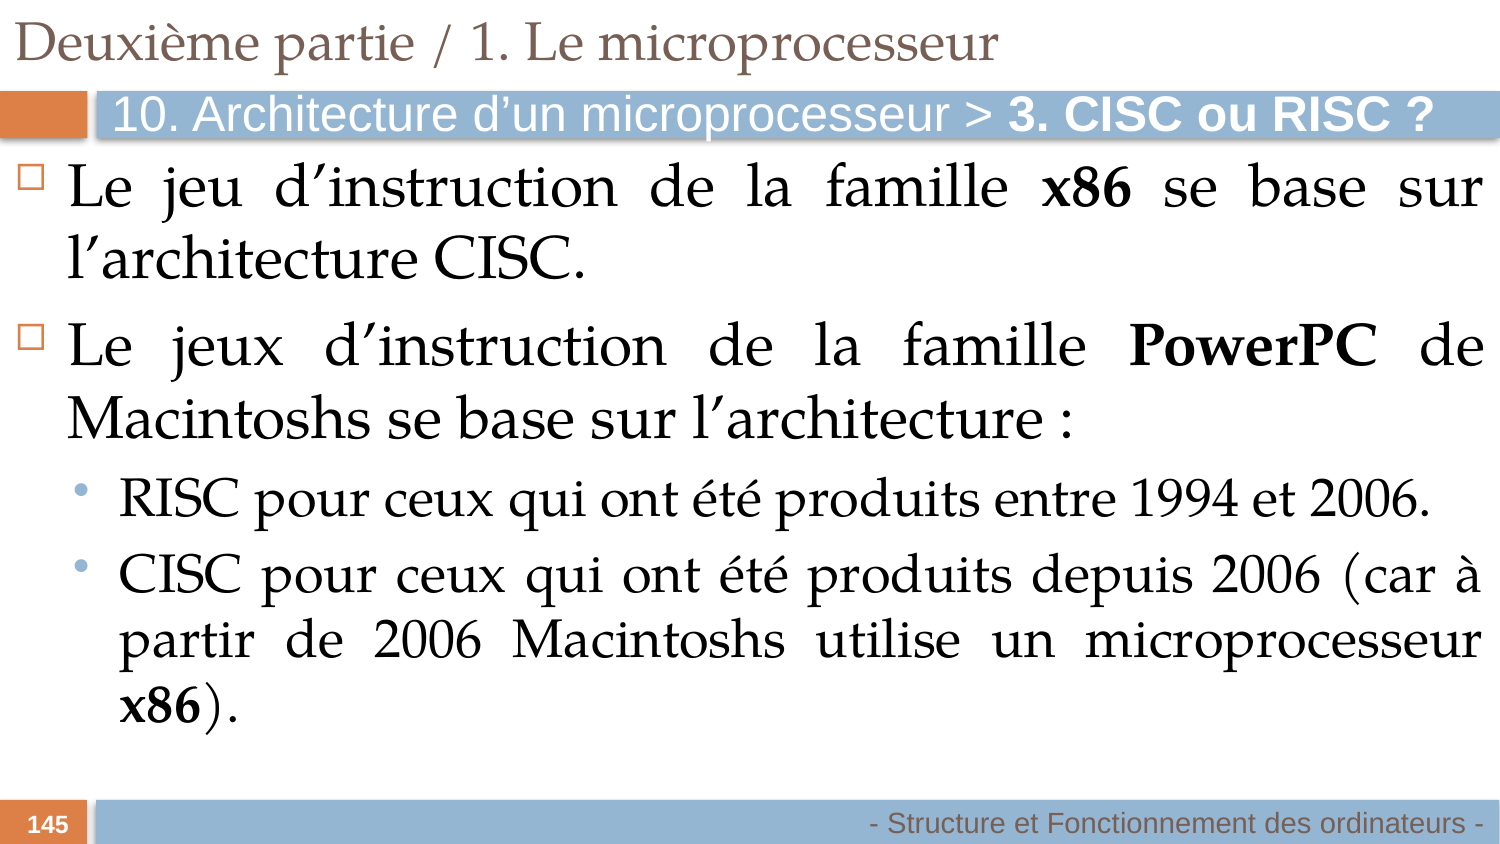

# Deuxième partie / 1. Le microprocesseur
10. Architecture d’un microprocesseur > 3. CISC ou RISC ?
Le jeu d’instruction de la famille x86 se base sur l’architecture CISC.
Le jeux d’instruction de la famille PowerPC de Macintoshs se base sur l’architecture :
RISC pour ceux qui ont été produits entre 1994 et 2006.
CISC pour ceux qui ont été produits depuis 2006 (car à partir de 2006 Macintoshs utilise un microprocesseur x86).
- Structure et Fonctionnement des ordinateurs -